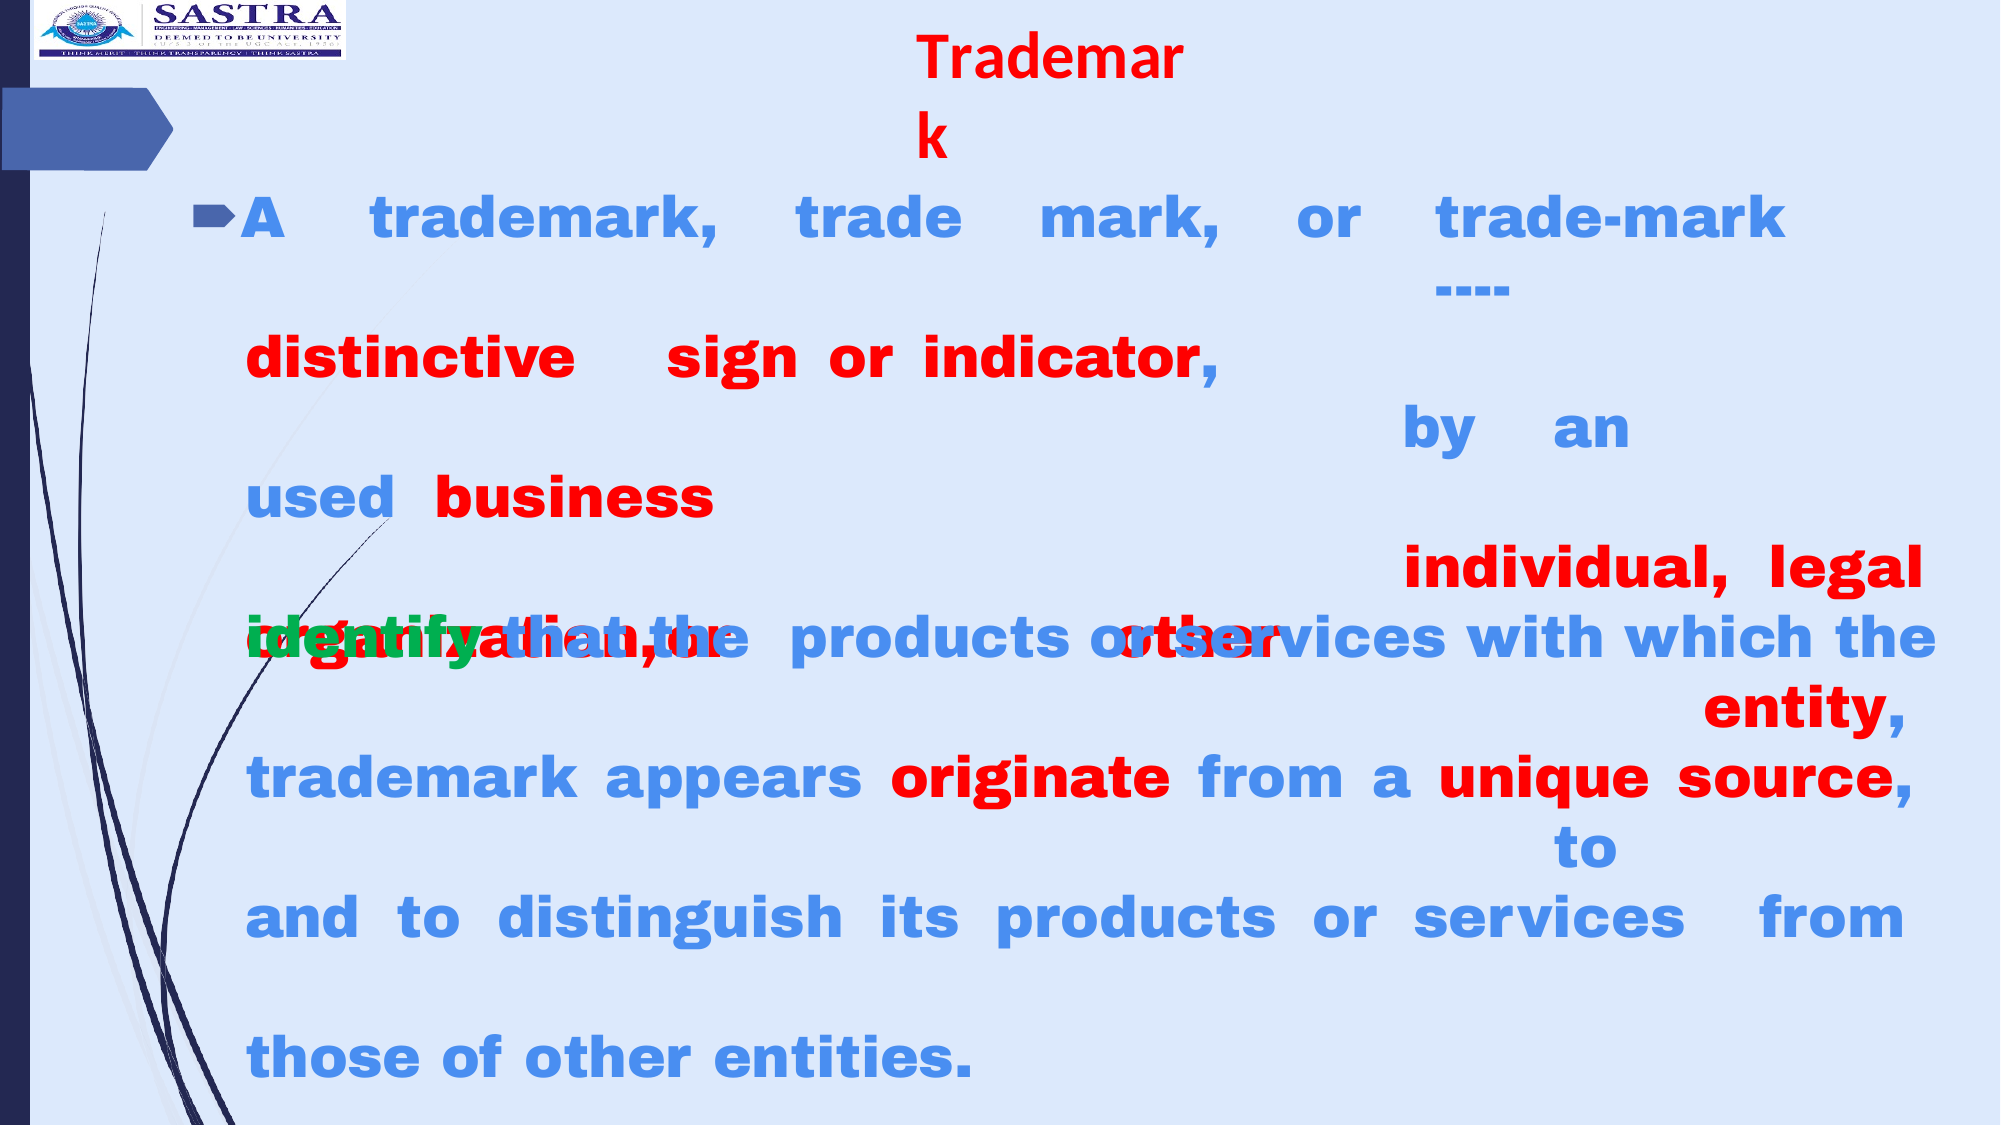

# Trademark
🠶A	trademark,	trade	mark,	or
distinctive		sign or indicator,		used  business	organization,	or	other
trade-mark	----
by	an	individual,  legal		entity,	to
identify that the products or services with which the
trademark appears originate from a unique source,  and to distinguish its products or services  from  those of other entities.